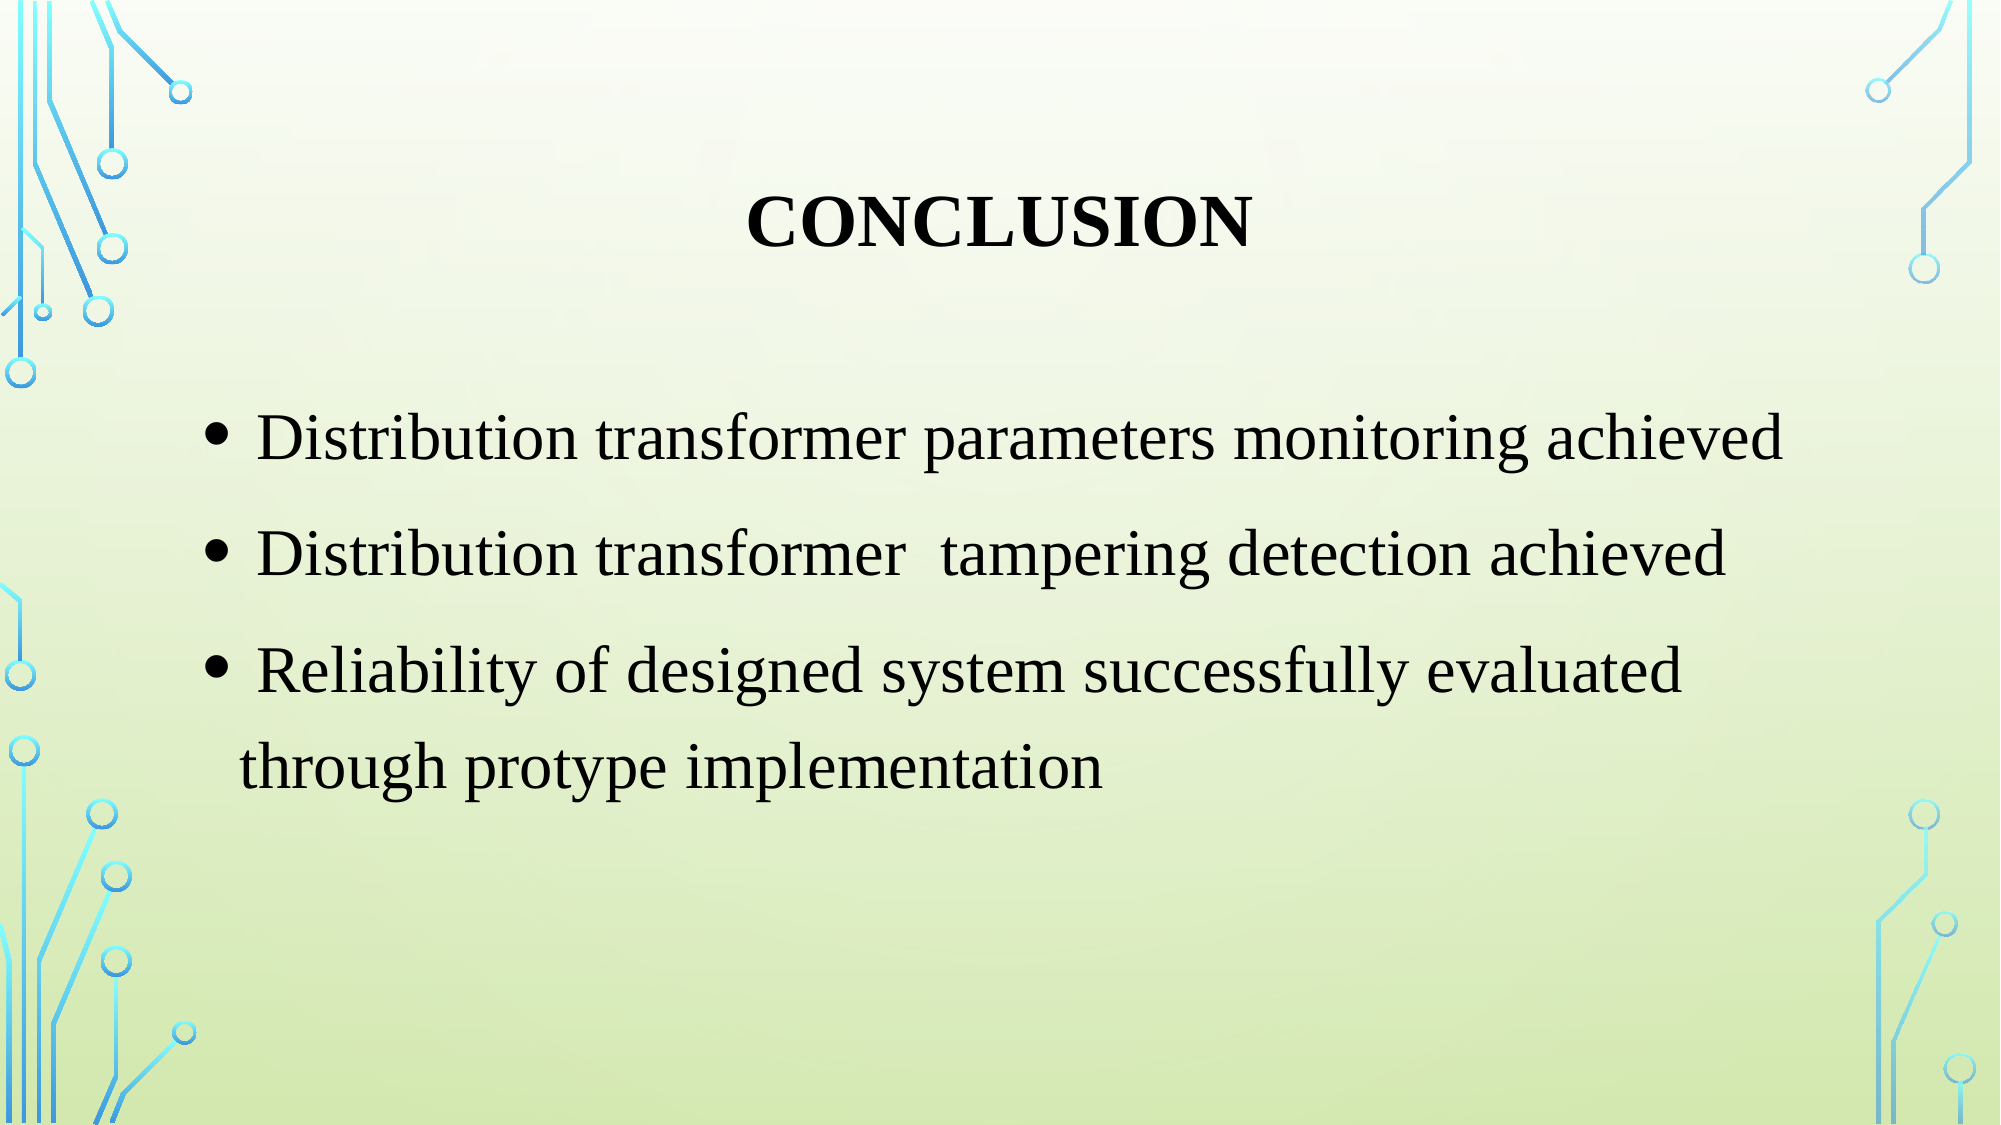

# CONCLUSION
 Distribution transformer parameters monitoring achieved
 Distribution transformer  tampering detection achieved
 Reliability of designed system successfully evaluated through protype implementation